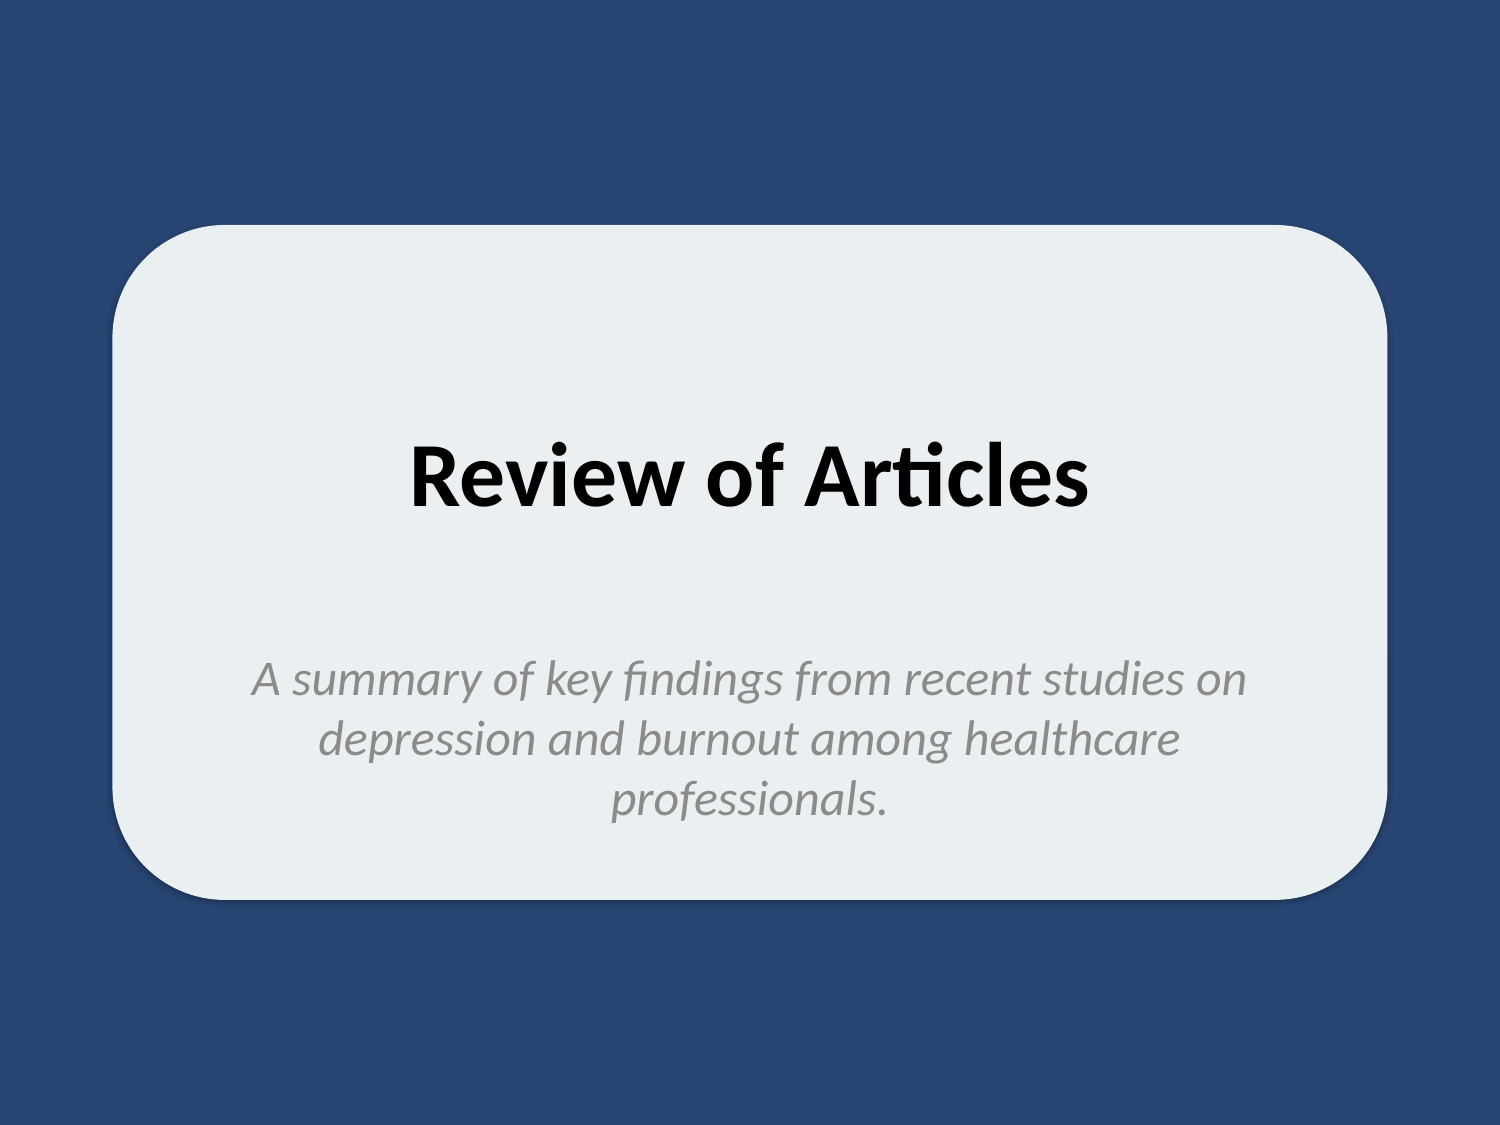

# Review of Articles
A summary of key findings from recent studies on depression and burnout among healthcare professionals.